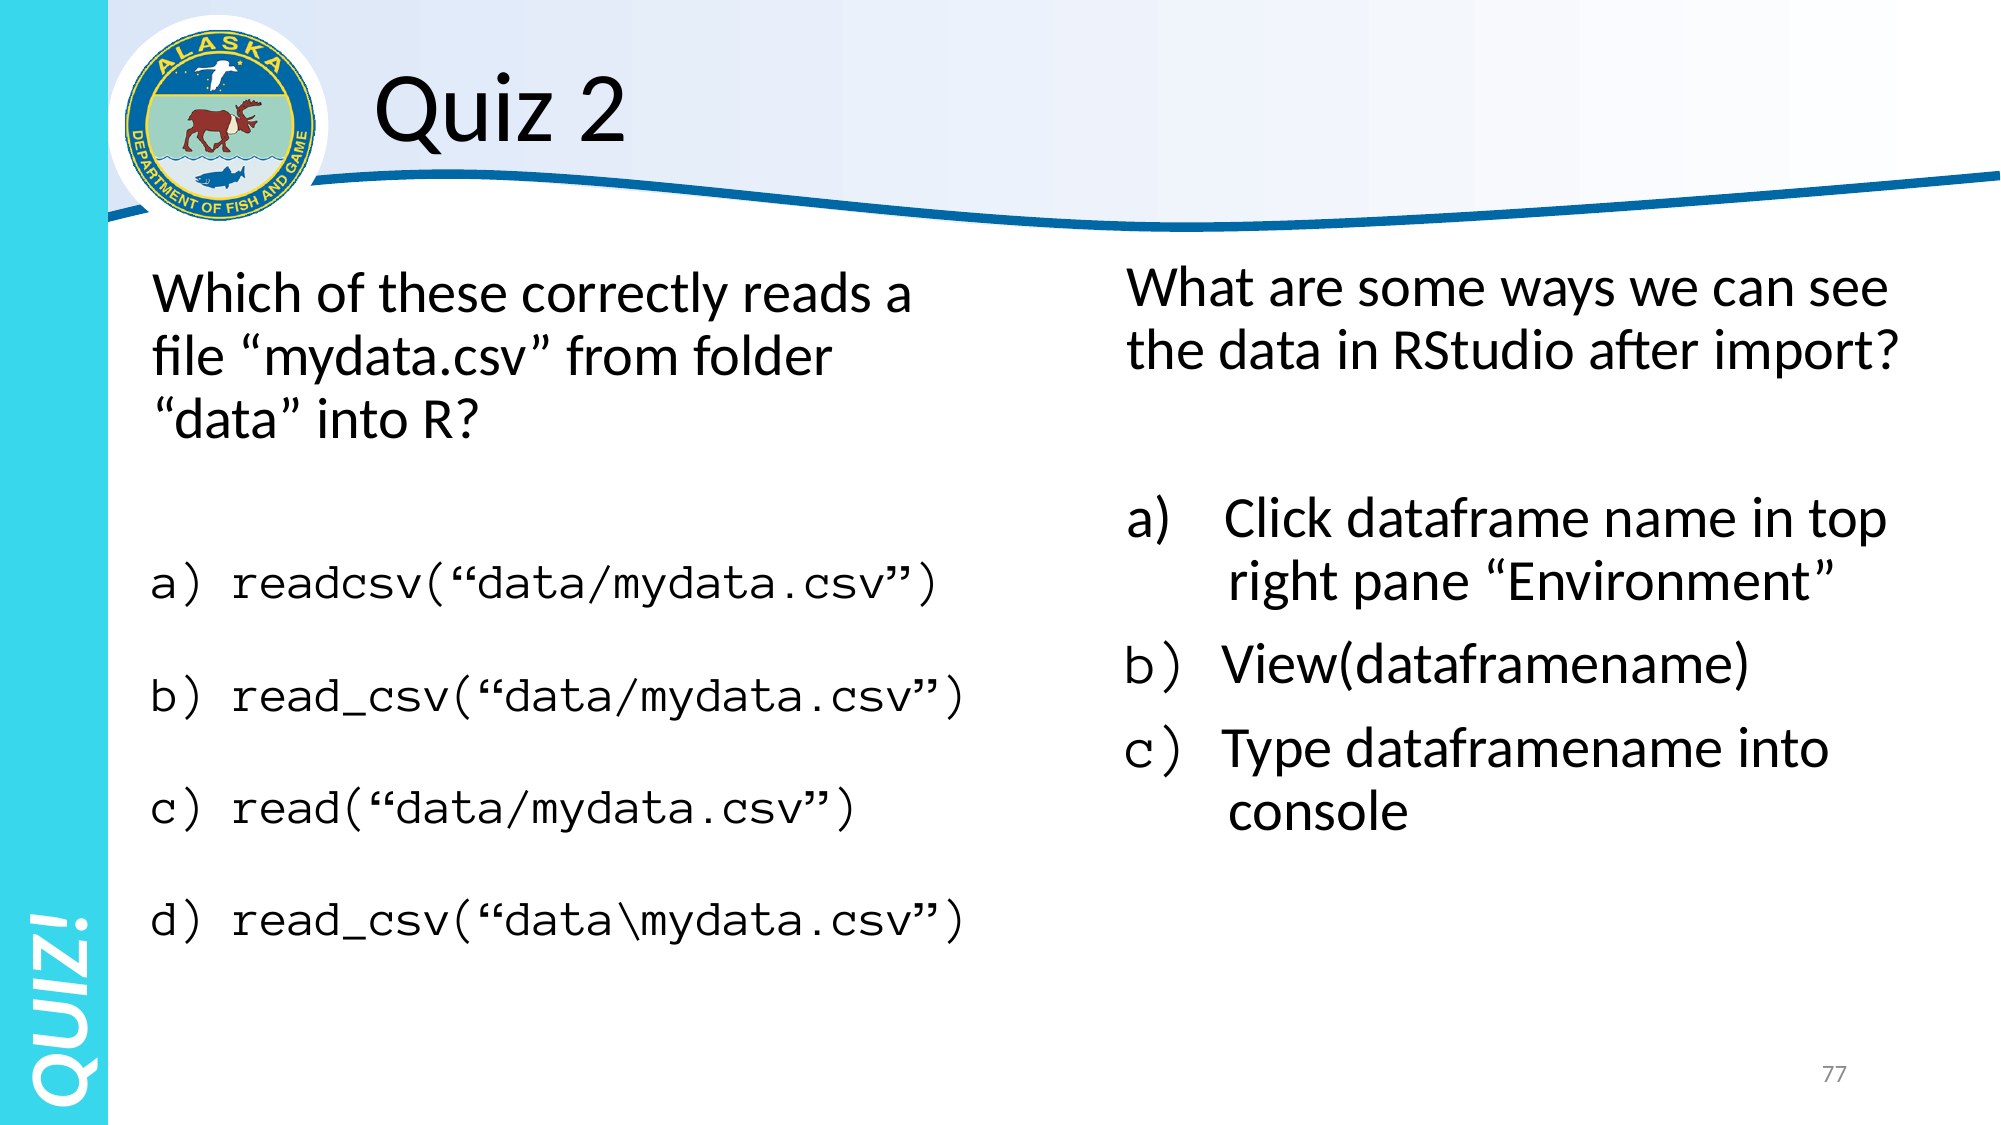

# Quiz 2
What are some ways we can see the data in RStudio after import?

a)    Click dataframe name in top right pane “Environment”
b) View(dataframename)
c) Type dataframename into console
Which of these correctly reads a file “mydata.csv” from folder “data” into R?

a) readcsv(“data/mydata.csv”)
b) read_csv(“data/mydata.csv”)
c) read(“data/mydata.csv”)
d) read_csv(“data\mydata.csv”)

QUIZ!
77